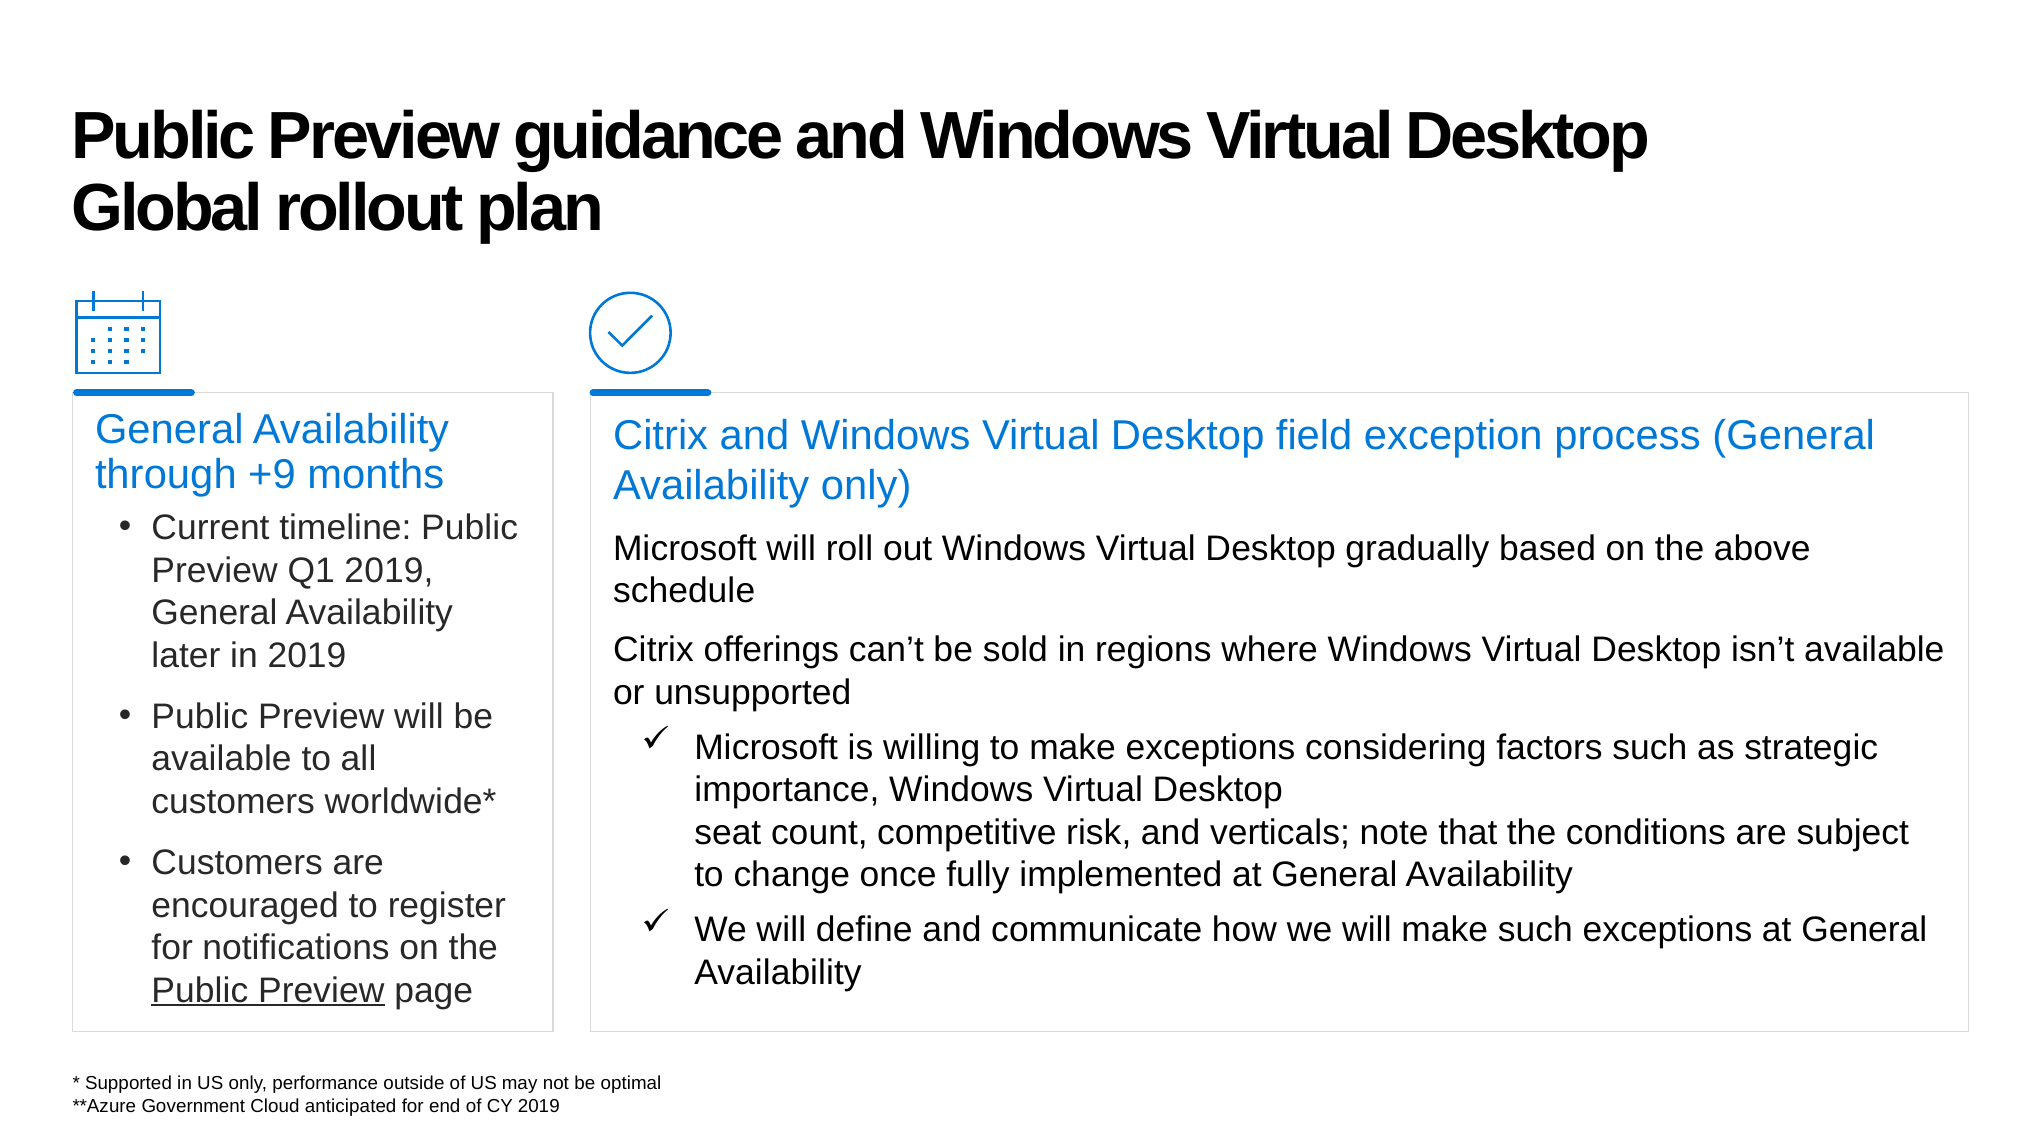

# Public Preview guidance and Windows Virtual Desktop Global rollout plan

General Availability through +9 months
Current timeline: Public Preview Q1 2019, General Availability later in 2019
Public Preview will be available to all customers worldwide*
Customers are encouraged to register for notifications on the Public Preview page
Citrix and Windows Virtual Desktop field exception process (General Availability only)
Microsoft will roll out Windows Virtual Desktop gradually based on the above schedule
Citrix offerings can’t be sold in regions where Windows Virtual Desktop isn’t available or unsupported
Microsoft is willing to make exceptions considering factors such as strategic importance, Windows Virtual Desktop
seat count, competitive risk, and verticals; note that the conditions are subject to change once fully implemented at General Availability
We will define and communicate how we will make such exceptions at General Availability
* Supported in US only, performance outside of US may not be optimal
**Azure Government Cloud anticipated for end of CY 2019